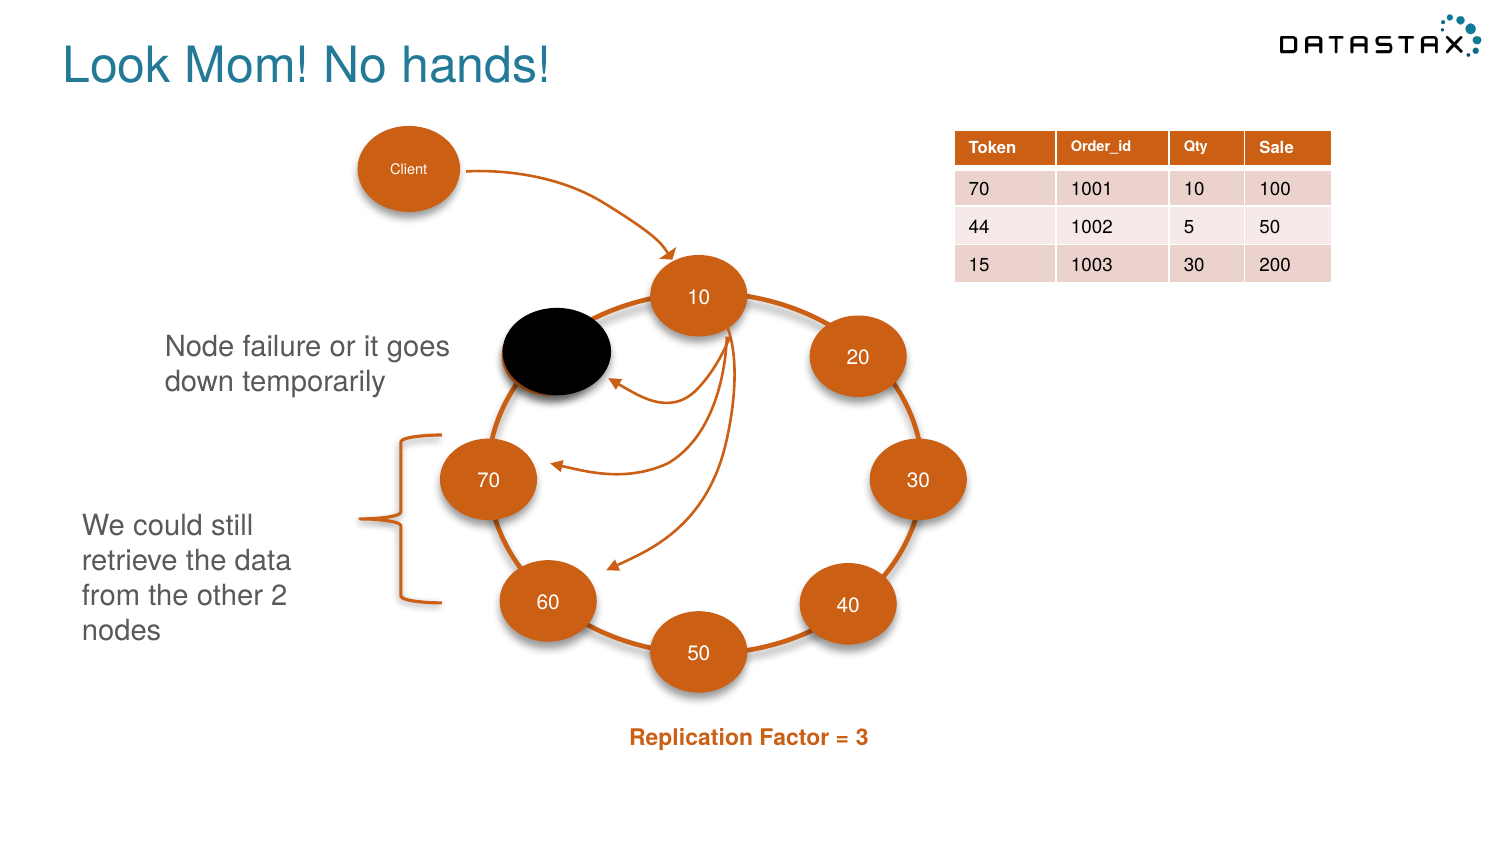

# Look Mom! No hands!
Client
10

70
30
50
80
20
60
40
| Token | Order\_id | Qty | Sale |
| --- | --- | --- | --- |
| 70 | 1001 | 10 | 100 |
| 44 | 1002 | 5 | 50 |
| 15 | 1003 | 30 | 200 |

Node failure or it goes down temporarily

Client

We could still retrieve the data from the other 2 nodes
Replication Factor = 3